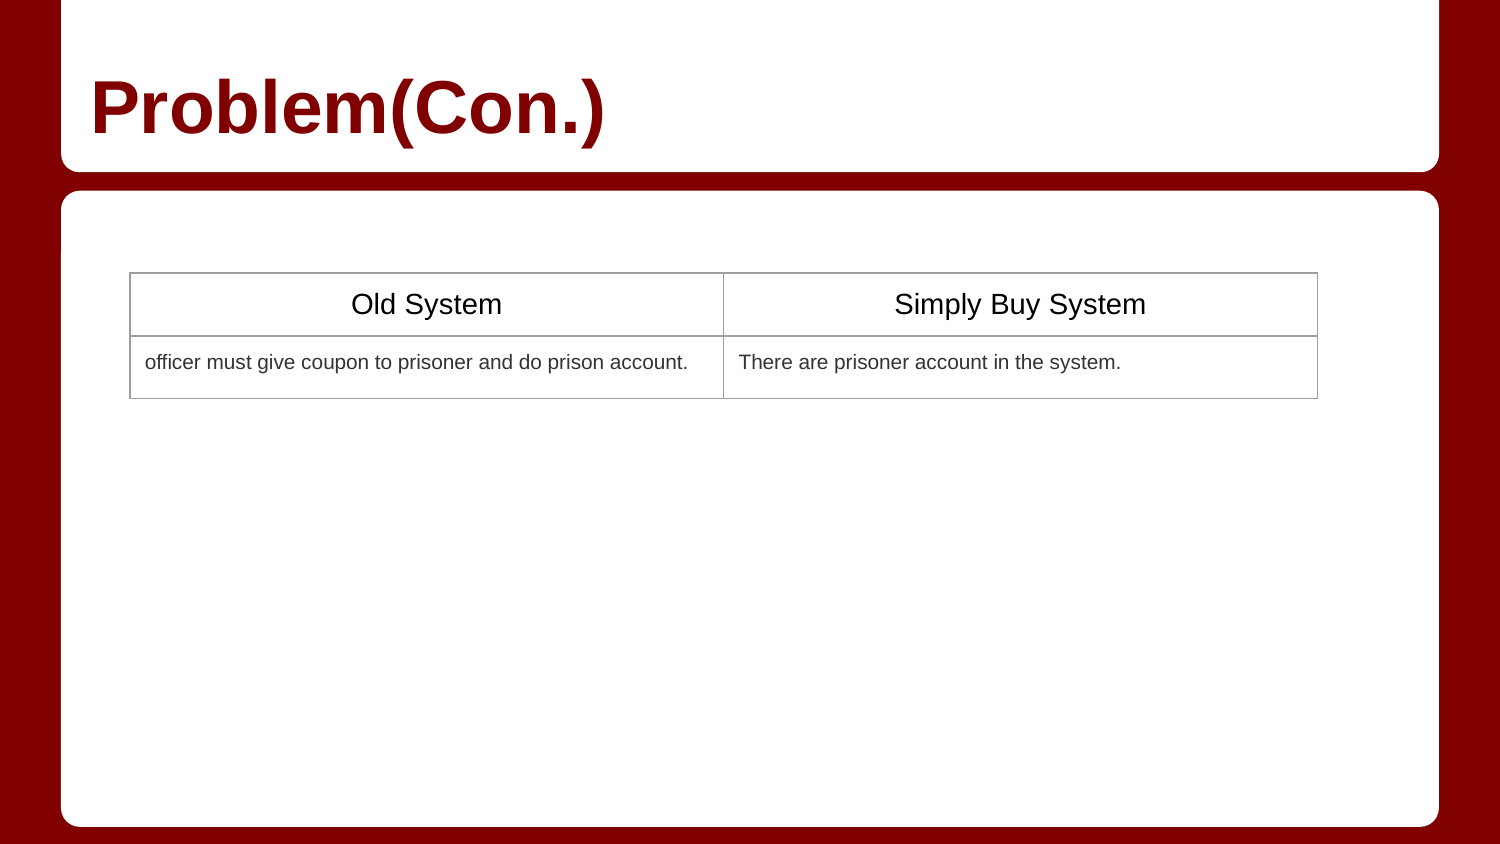

# Problem(Con.)

| Old System | Simply Buy System |
| --- | --- |
| officer must give coupon to prisoner and do prison account. | There are prisoner account in the system. |